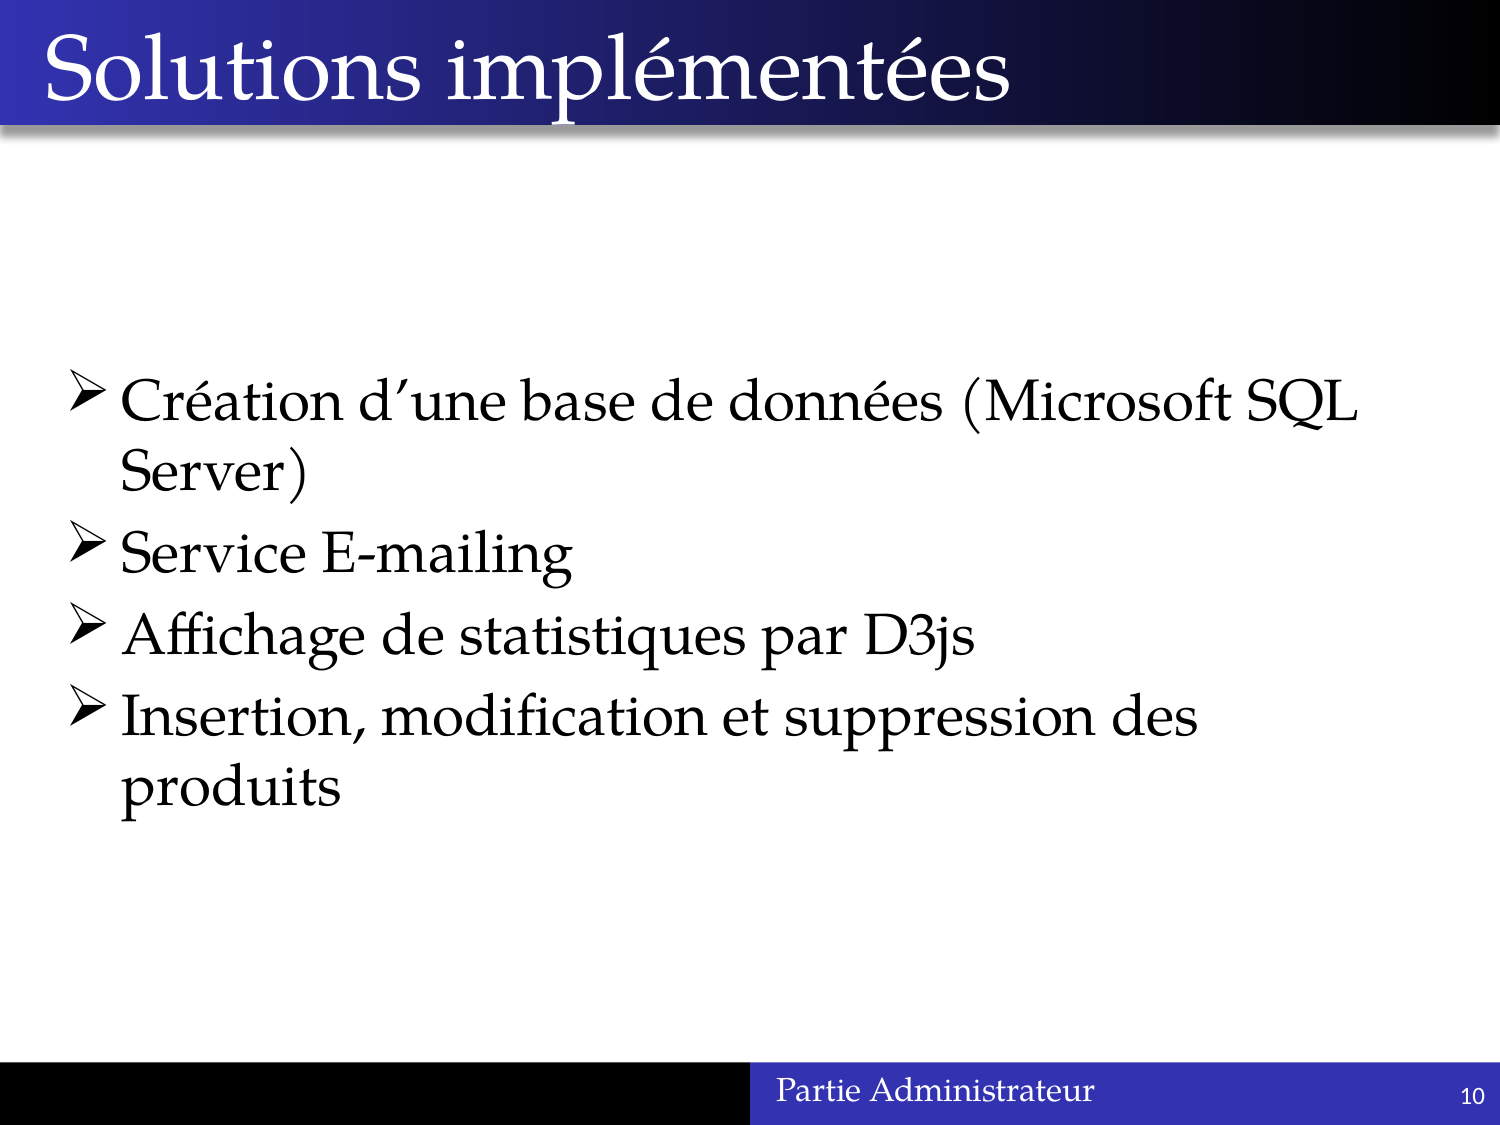

# Solutions implémentées
Création d’une base de données (Microsoft SQL Server)
Service E-mailing
Affichage de statistiques par D3js
Insertion, modification et suppression des produits
Partie Administrateur
10